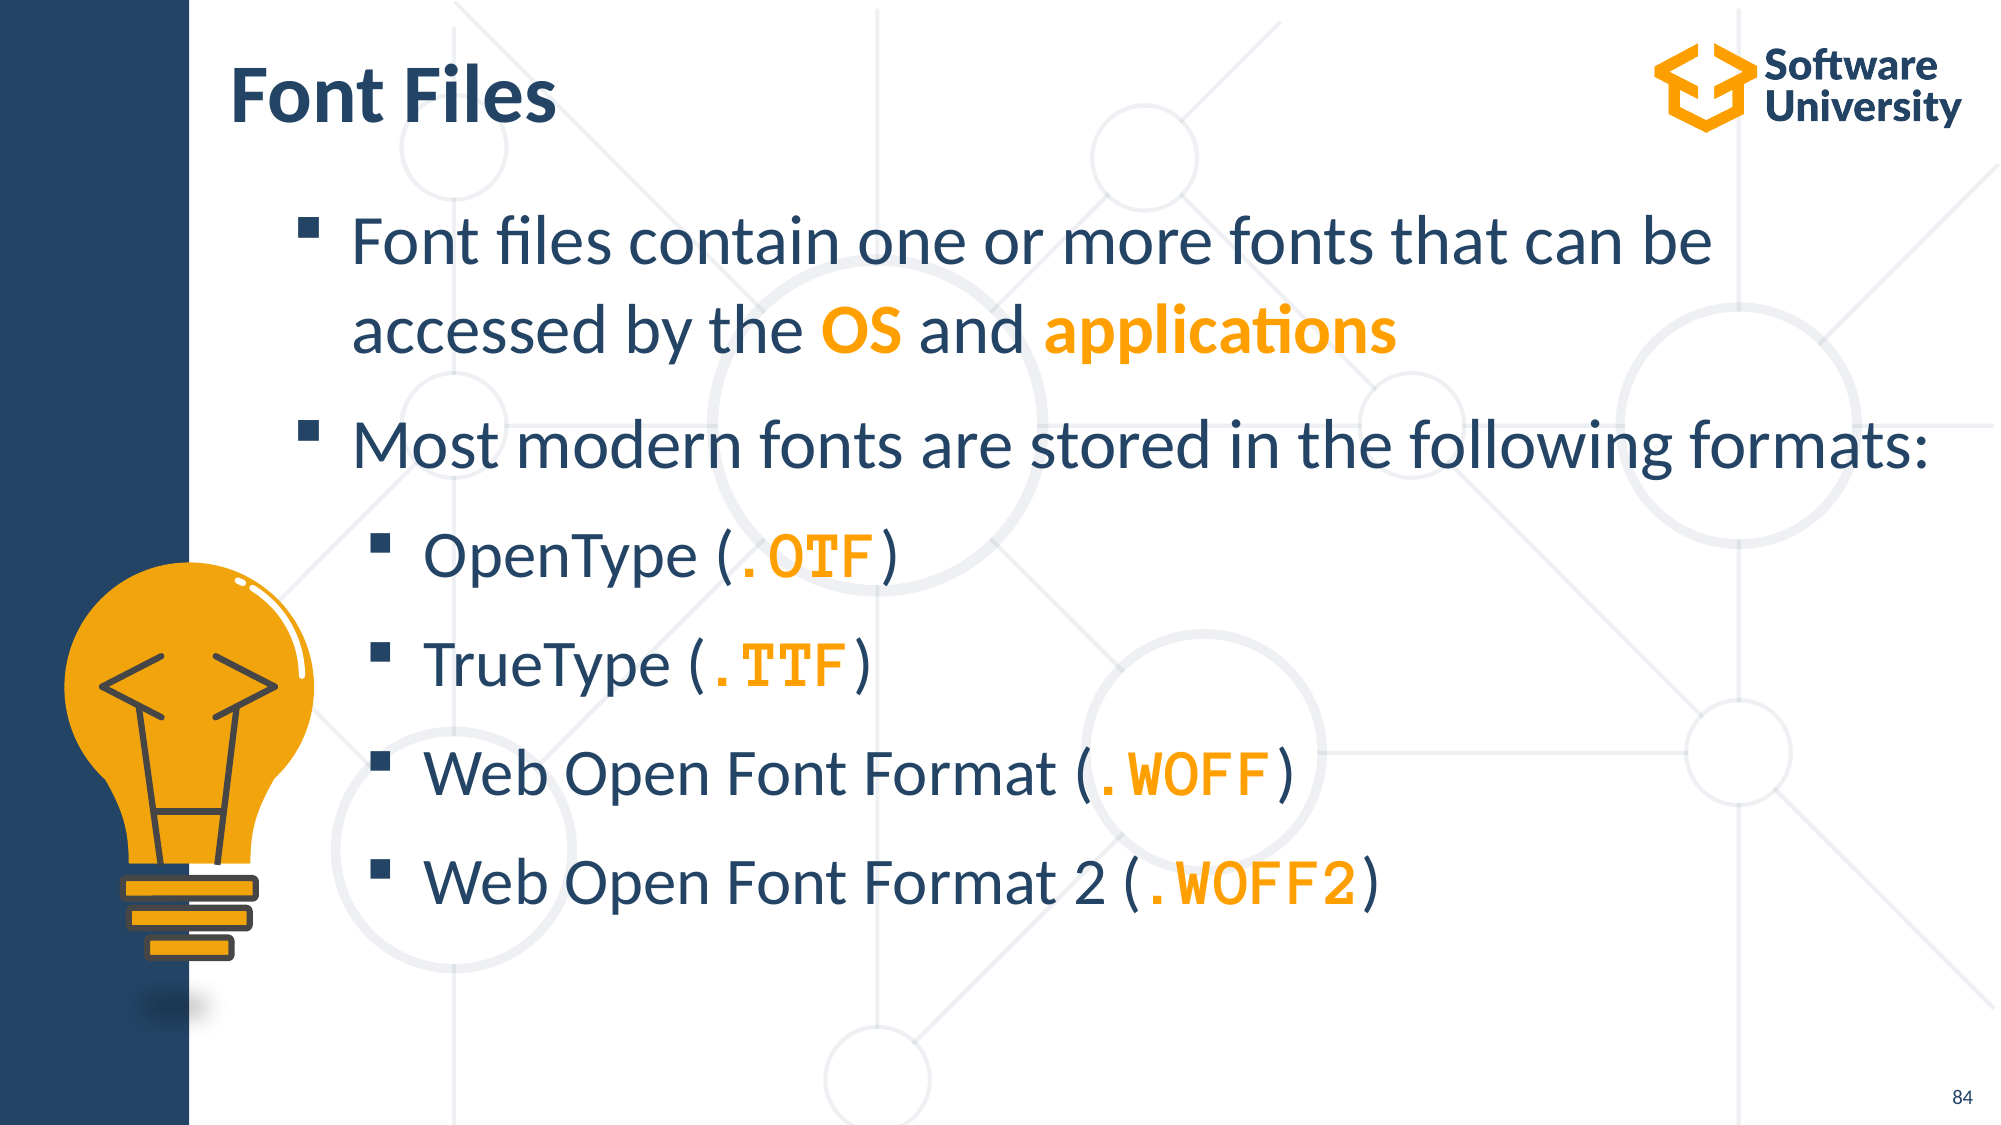

# Font Files
Font files contain one or more fonts that can be accessed by the OS and applications
Most modern fonts are stored in the following formats:
OpenType (.OTF)
TrueType (.TTF)
Web Open Font Format (.WOFF)
Web Open Font Format 2 (.WOFF2)

84